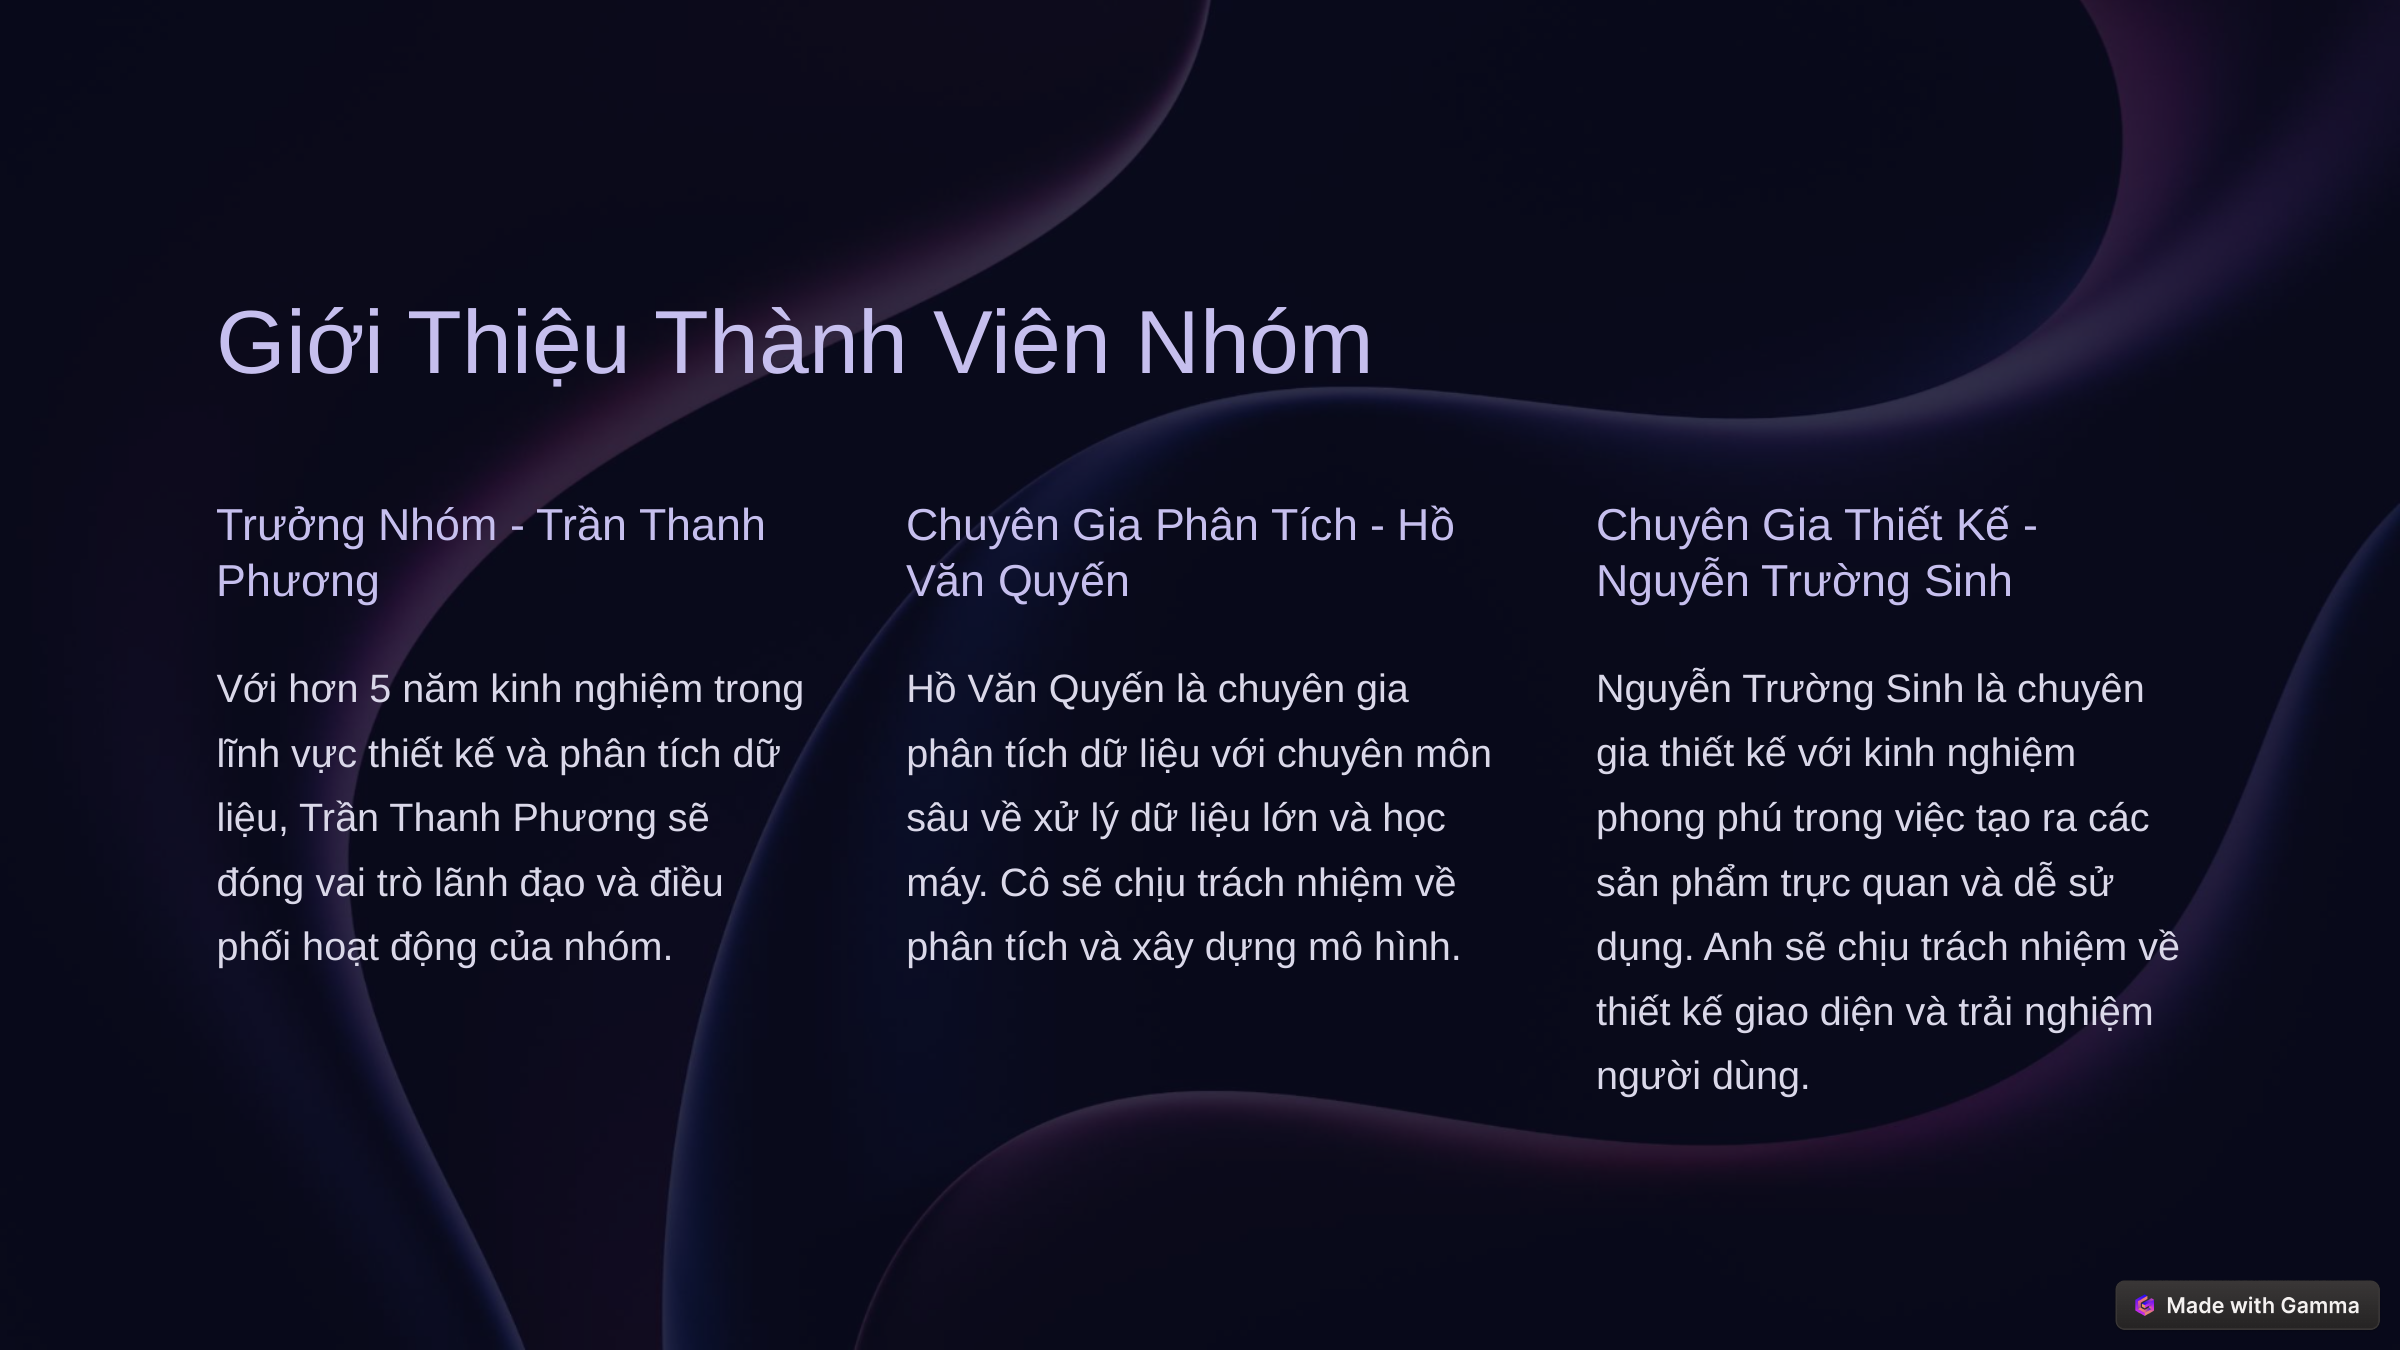

Giới Thiệu Thành Viên Nhóm
Trưởng Nhóm - Trần Thanh Phương
Chuyên Gia Phân Tích - Hồ Văn Quyến
Chuyên Gia Thiết Kế - Nguyễn Trường Sinh
Với hơn 5 năm kinh nghiệm trong lĩnh vực thiết kế và phân tích dữ liệu, Trần Thanh Phương sẽ đóng vai trò lãnh đạo và điều phối hoạt động của nhóm.
Hồ Văn Quyến là chuyên gia phân tích dữ liệu với chuyên môn sâu về xử lý dữ liệu lớn và học máy. Cô sẽ chịu trách nhiệm về phân tích và xây dựng mô hình.
Nguyễn Trường Sinh là chuyên gia thiết kế với kinh nghiệm phong phú trong việc tạo ra các sản phẩm trực quan và dễ sử dụng. Anh sẽ chịu trách nhiệm về thiết kế giao diện và trải nghiệm người dùng.